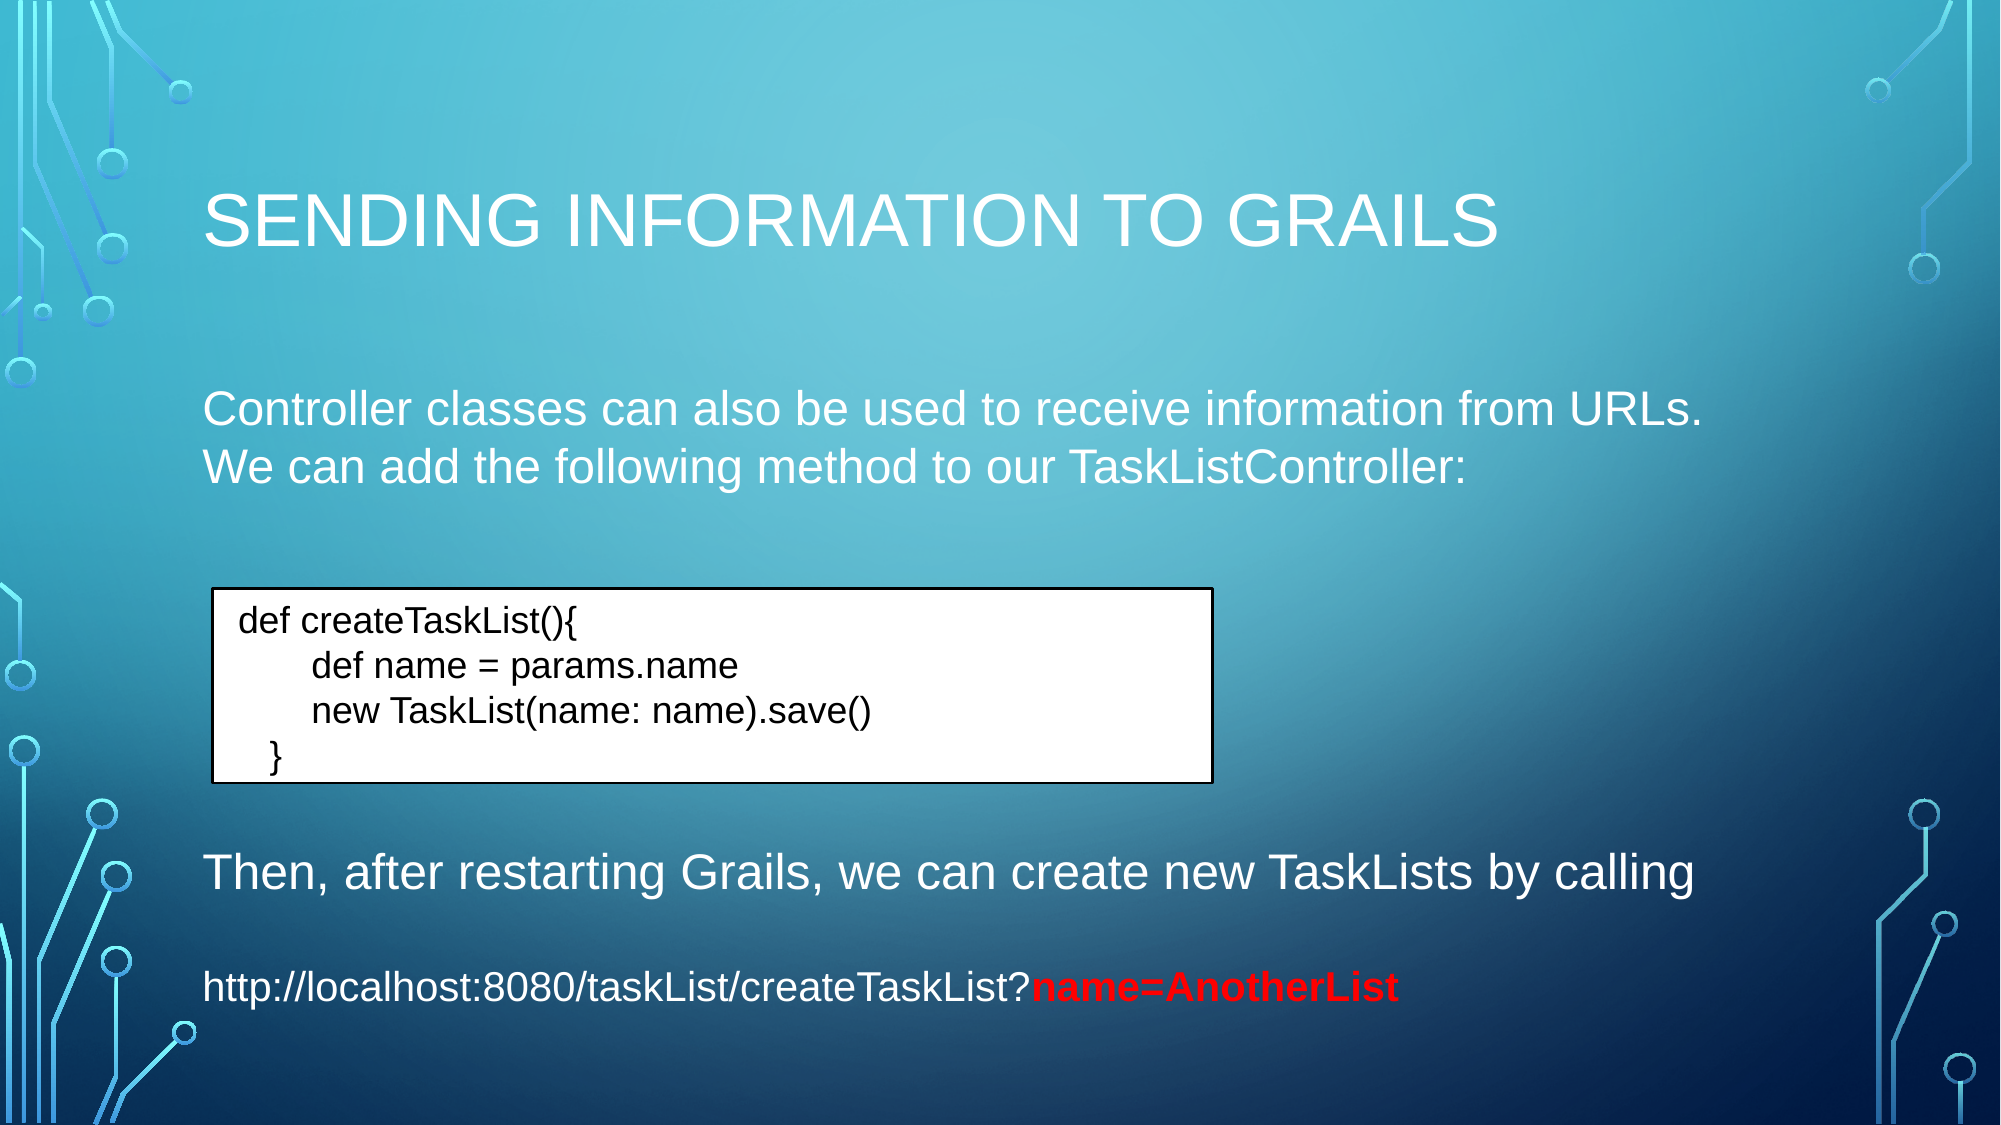

# sending information to Grails
Controller classes can also be used to receive information from URLs.
We can add the following method to our TaskListController:

 def createTaskList(){
        def name = params.name
        new TaskList(name: name).save()
    }
Then, after restarting Grails, we can create new TaskLists by calling

http://localhost:8080/taskList/createTaskList?name=AnotherList